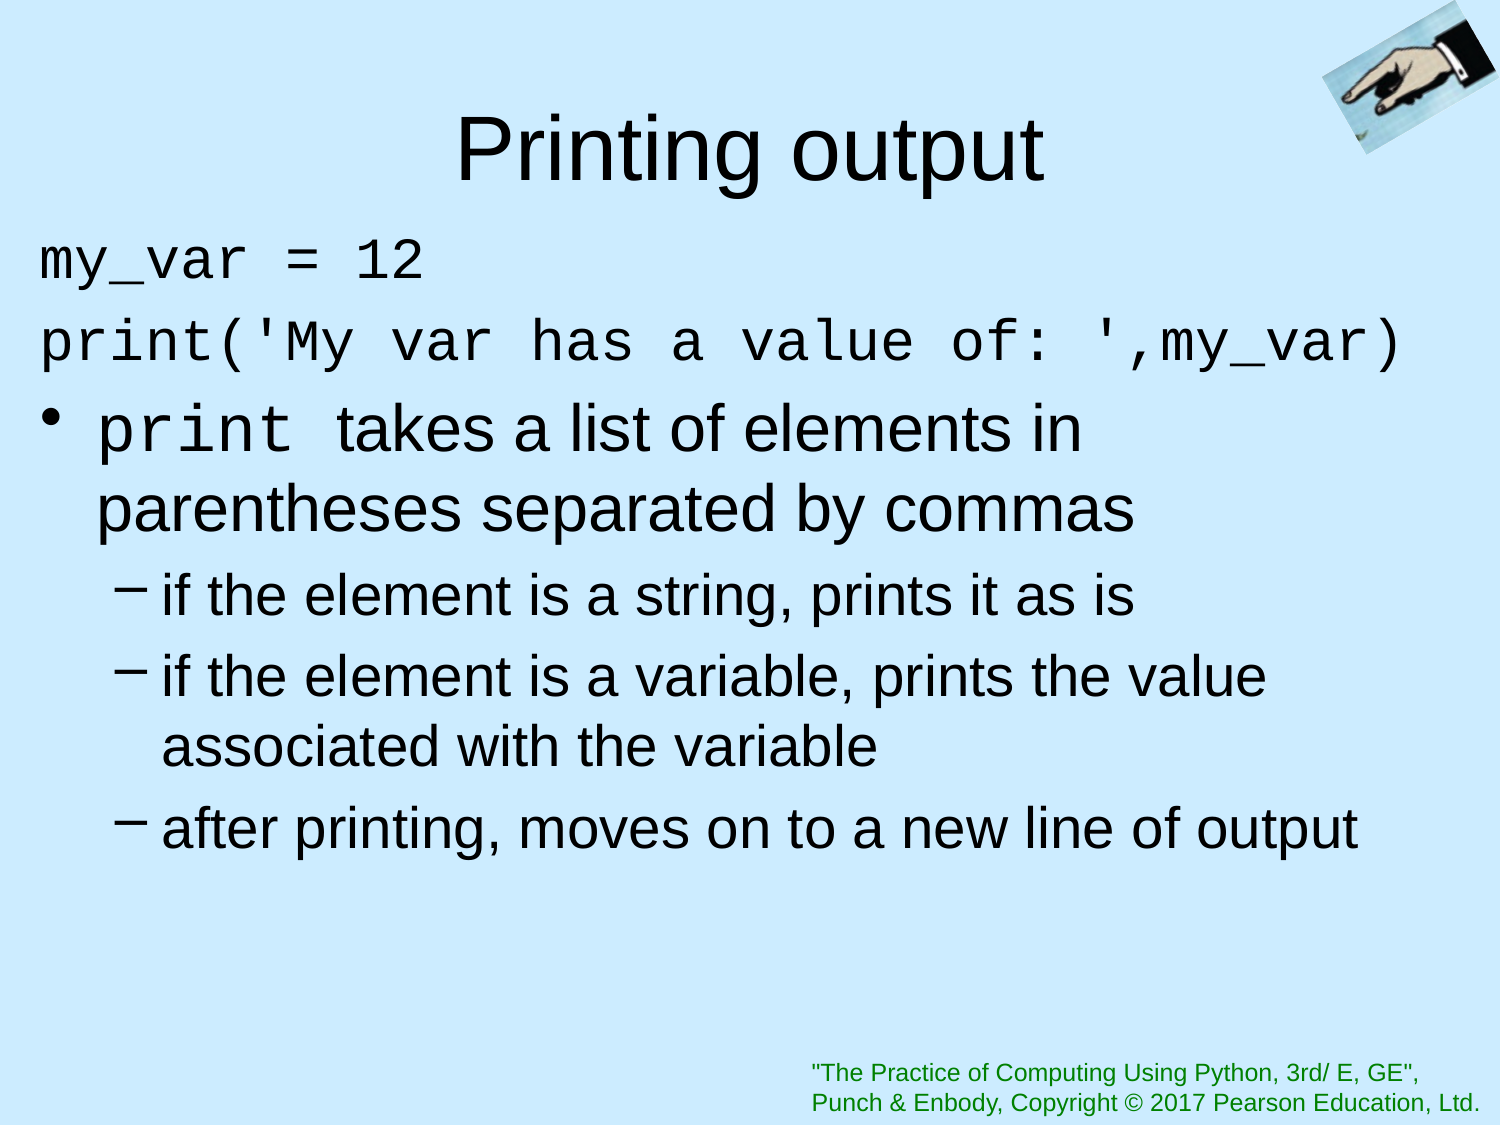

# Printing output
my_var = 12
print('My var has a value of: ',my_var)
print takes a list of elements in parentheses separated by commas
if the element is a string, prints it as is
if the element is a variable, prints the value associated with the variable
after printing, moves on to a new line of output